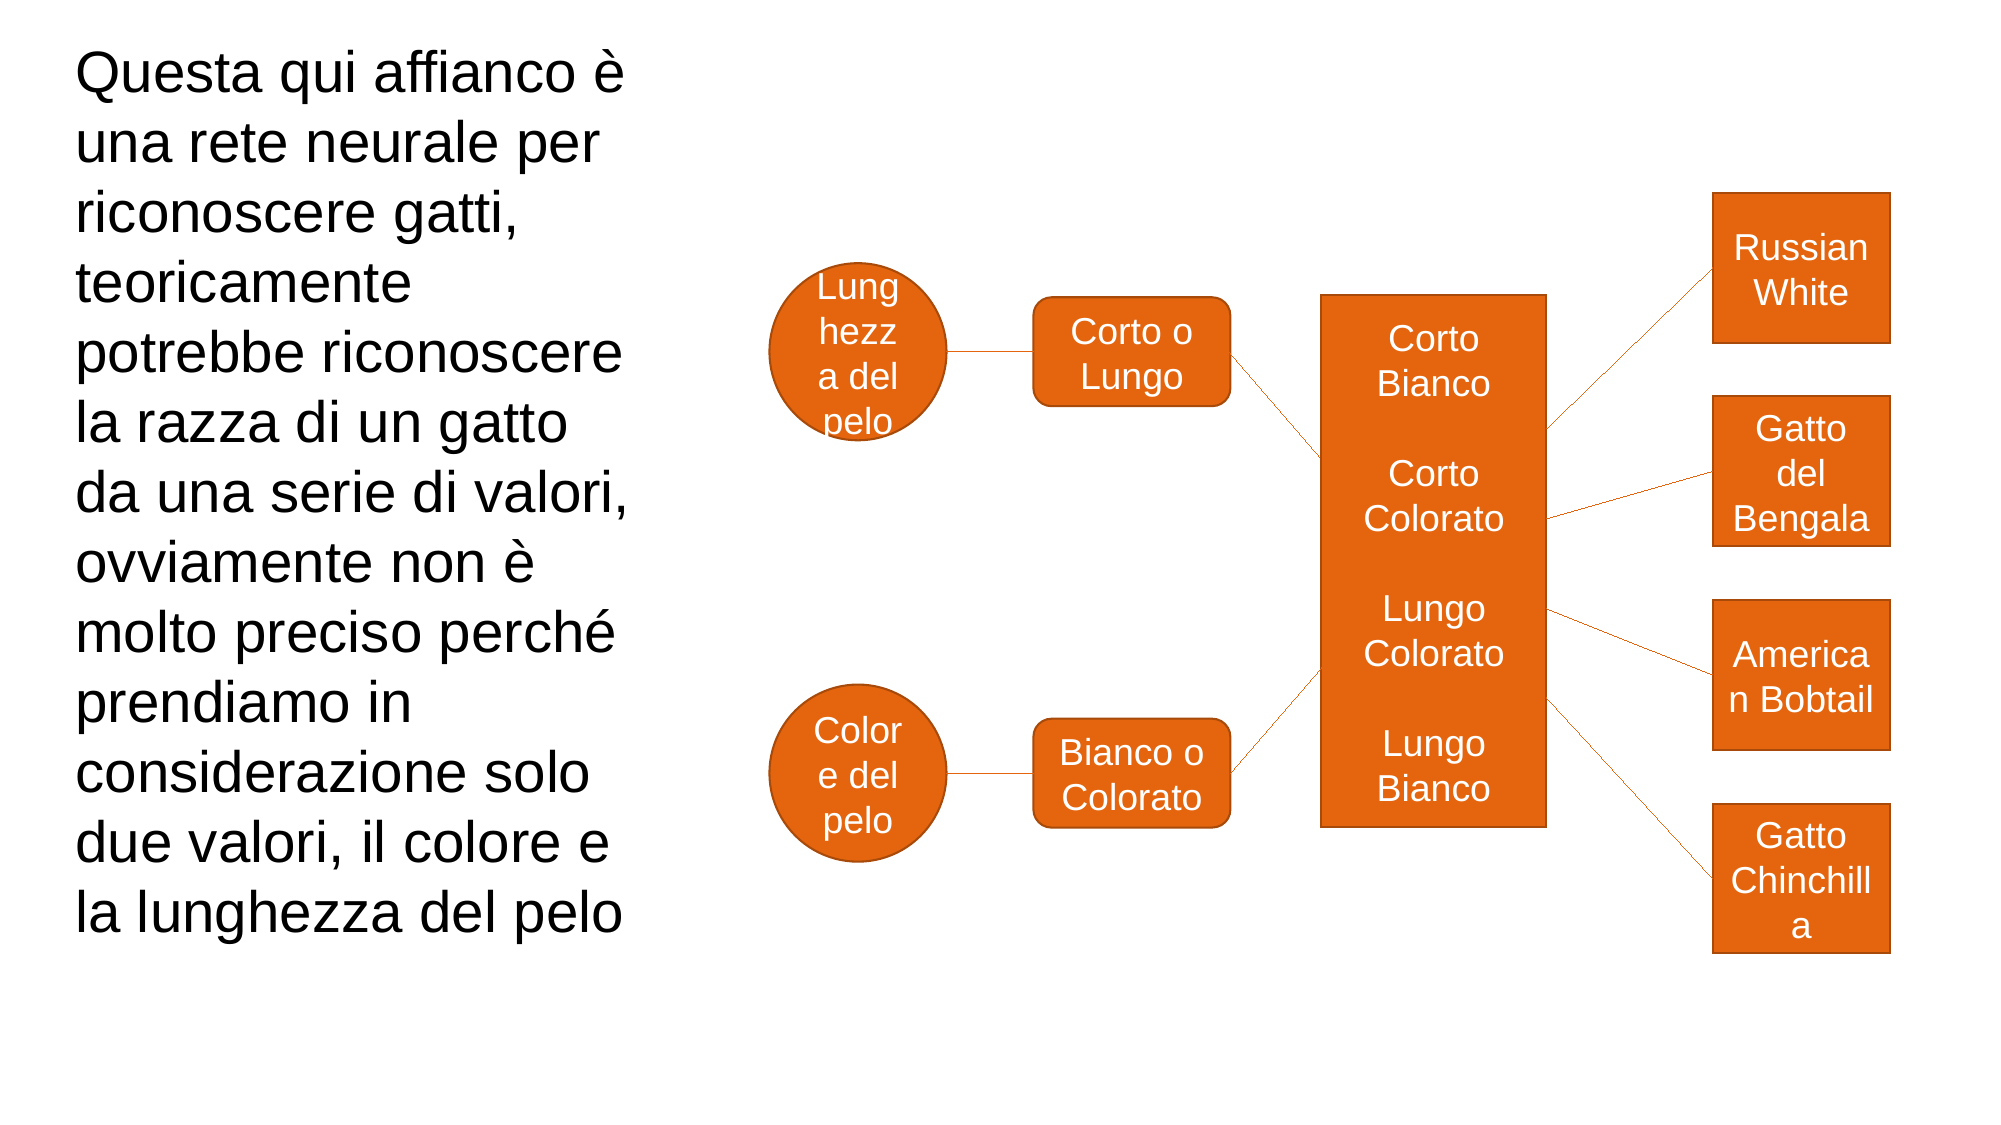

Questa qui affianco è una rete neurale per riconoscere gatti, teoricamente potrebbe riconoscere la razza di un gatto da una serie di valori, ovviamente non è molto preciso perché prendiamo in considerazione solo due valori, il colore e la lunghezza del pelo
Russian White
Lunghezza del pelo
Corto Bianco

Corto Colorato

Lungo Colorato

Lungo Bianco
Corto o Lungo
Gatto del Bengala
American Bobtail
Colore del pelo
Bianco o Colorato
Gatto Chinchilla